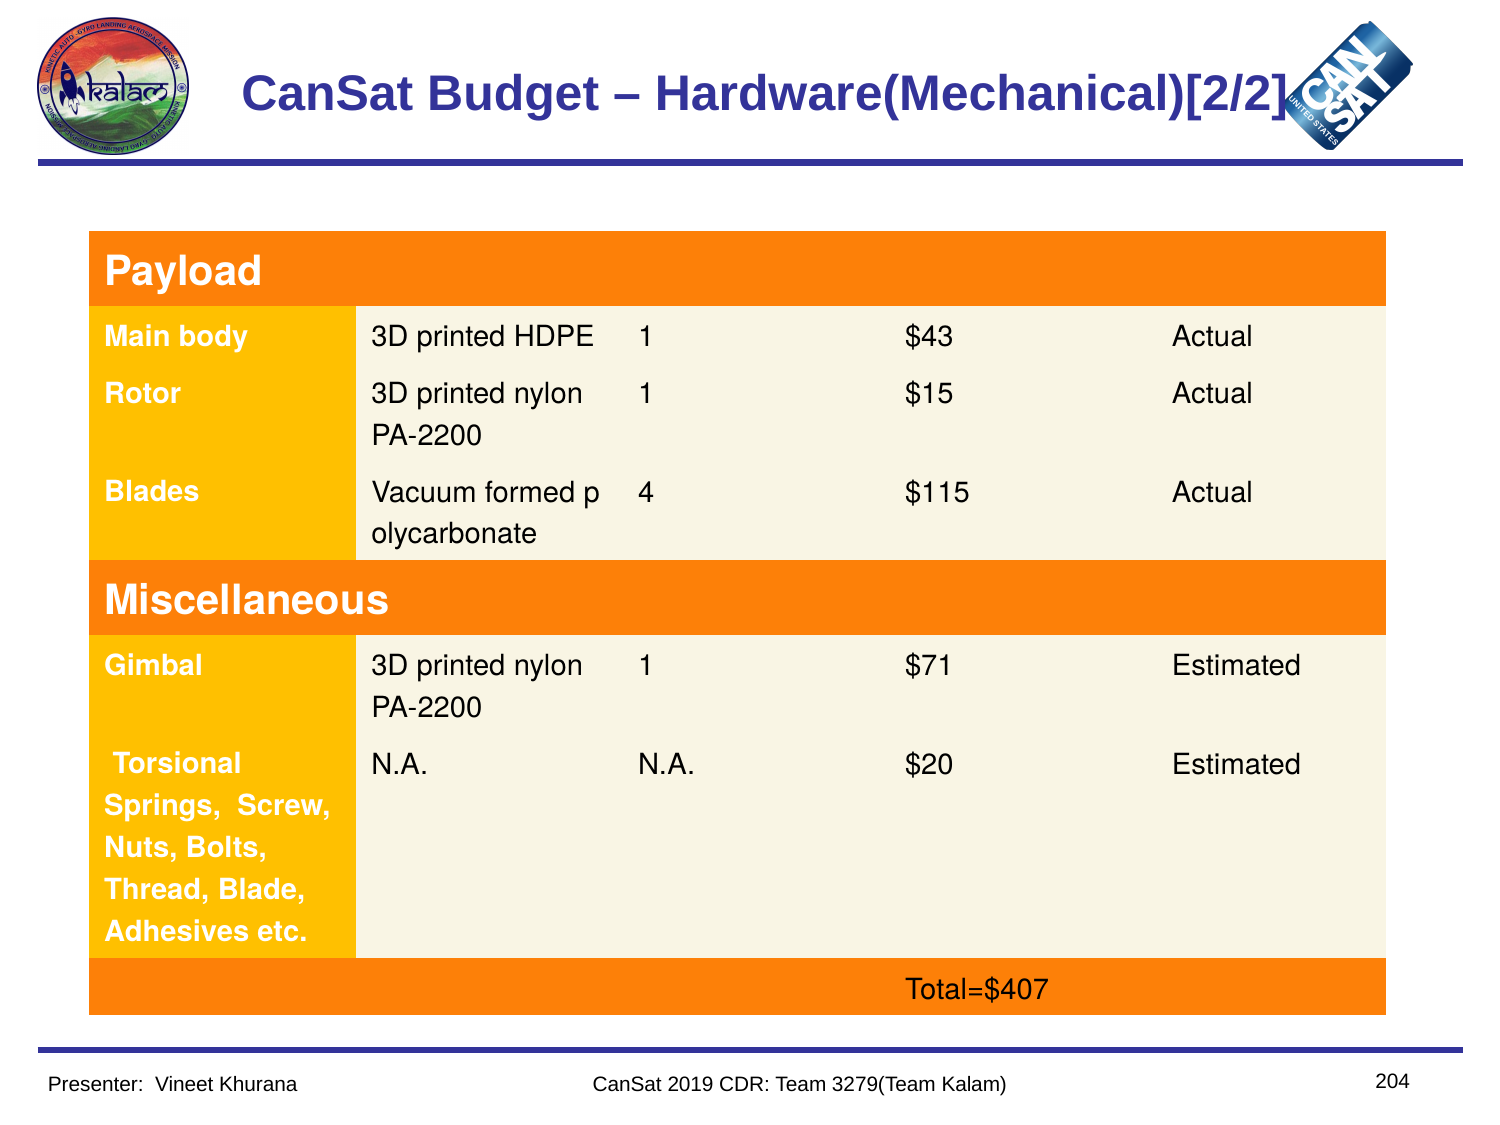

CanSat Budget – Hardware(Mechanical)[2/2]
| Payload​ |  |  |  |  |
| --- | --- | --- | --- | --- |
| Main body​ | 3D printed HDPE​ | 1​ | $43​ | Actual |
| Rotor​ | 3D printed nylon PA-2200​ | 1 ​ | $15​ | Actual |
| Blades​ | Vacuum formed polycarbonate​ | 4​ | $115​ | Actual |
| Miscellaneous​ |  |  |  |  |
| Gimbal​ | 3D printed nylon PA-2200​ | 1​ | $71​ | Estimated​ |
| Torsional​ Springs,  Screw, Nuts, Bolts, Thread, Blade,  Adhesives etc.​ | N.A.​ | N.A.​ | $20​ | Estimated​ |
| ​ | ​ | ​ | Total=$407​ | ​ |
204
CanSat 2019 CDR: Team 3279(Team Kalam)​​​​
Presenter:  Vineet Khurana